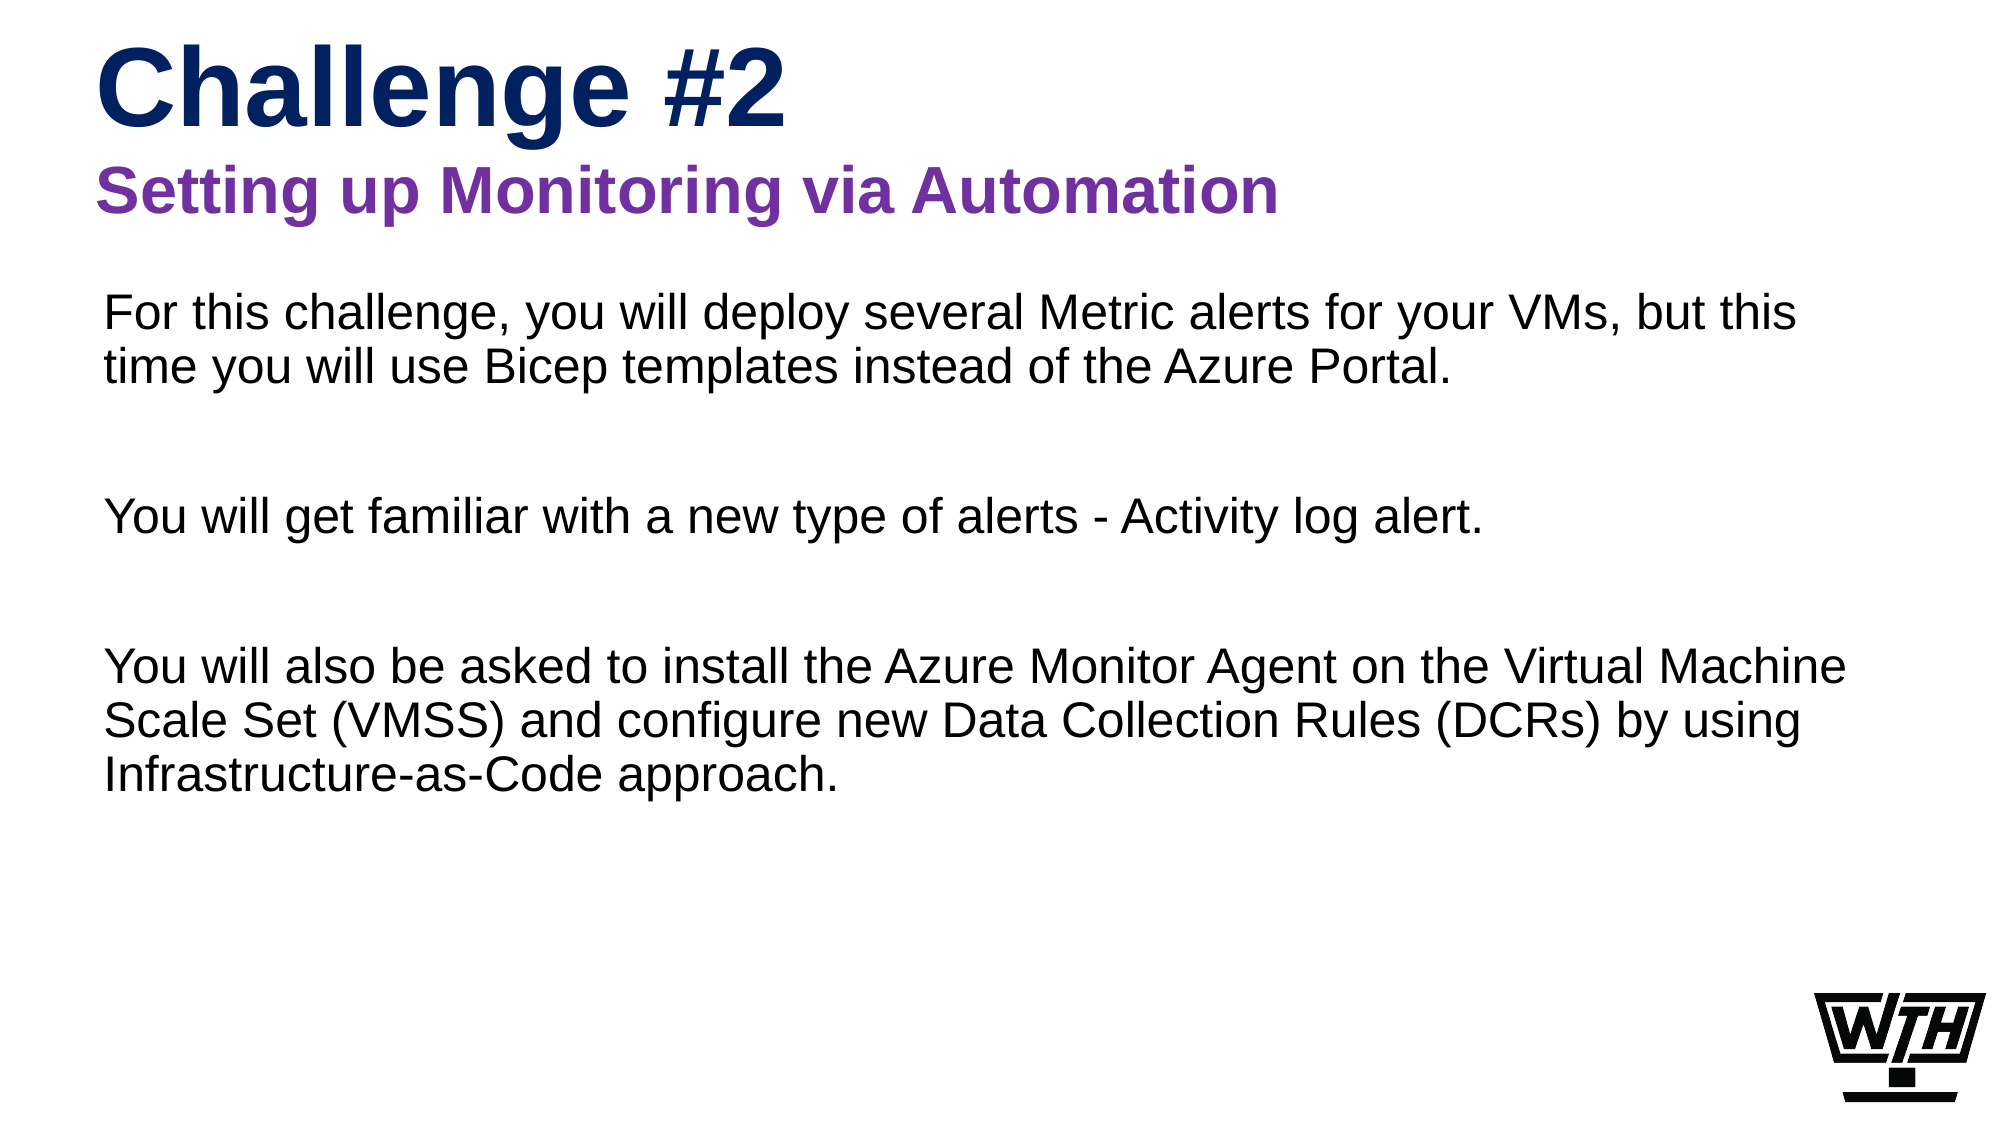

# Challenge #2
Setting up Monitoring via Automation

For this challenge, you will deploy several Metric alerts for your VMs, but this time you will use Bicep templates instead of the Azure Portal.

You will get familiar with a new type of alerts - Activity log alert.

You will also be asked to install the Azure Monitor Agent on the Virtual Machine Scale Set (VMSS) and configure new Data Collection Rules (DCRs) by using Infrastructure-as-Code approach.